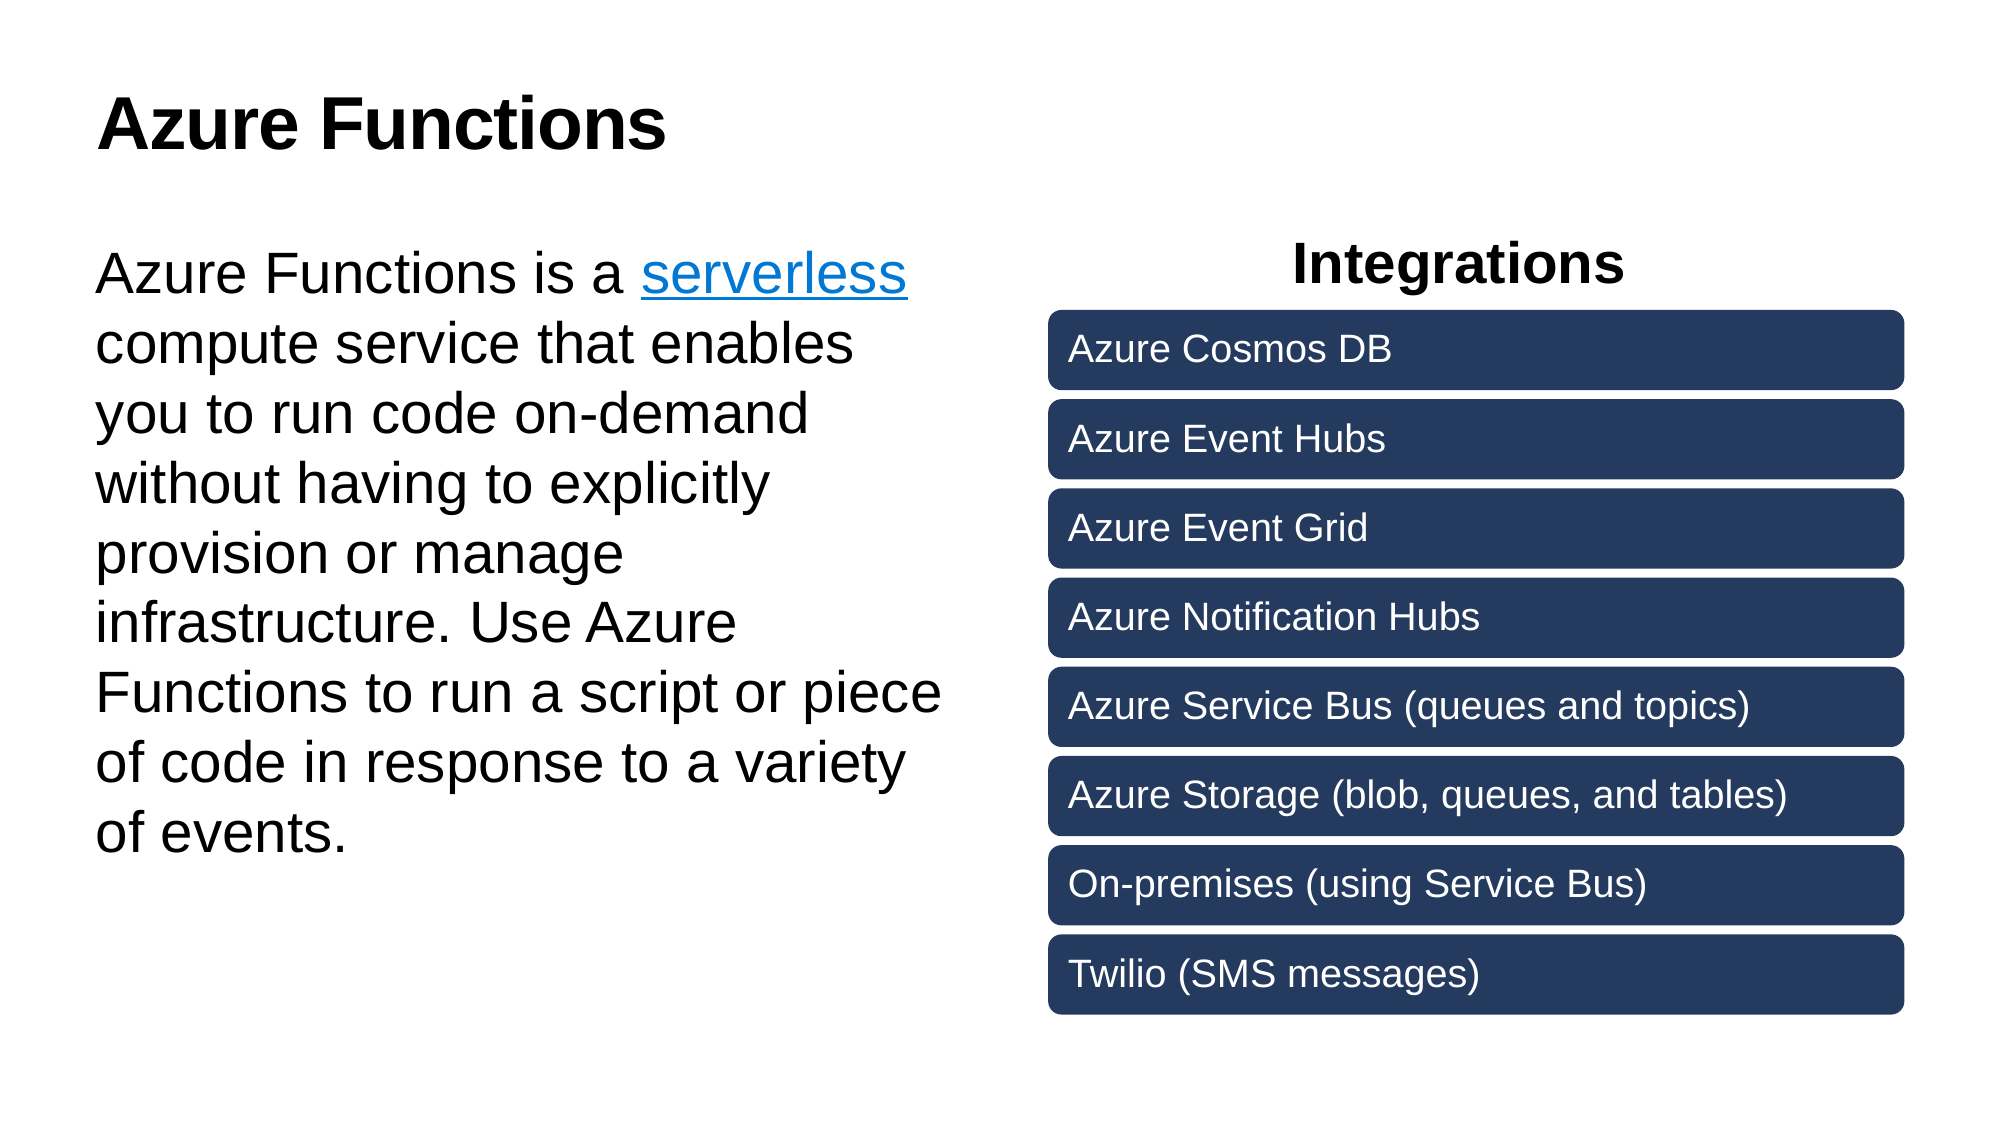

# Azure Functions
Integrations
Azure Functions is a serverless compute service that enables you to run code on-demand without having to explicitly provision or manage infrastructure. Use Azure Functions to run a script or piece of code in response to a variety of events.
Azure Cosmos DB
Azure Event Hubs
Azure Event Grid
Azure Notification Hubs
Azure Service Bus (queues and topics)
Azure Storage (blob, queues, and tables)
On-premises (using Service Bus)
Twilio (SMS messages)